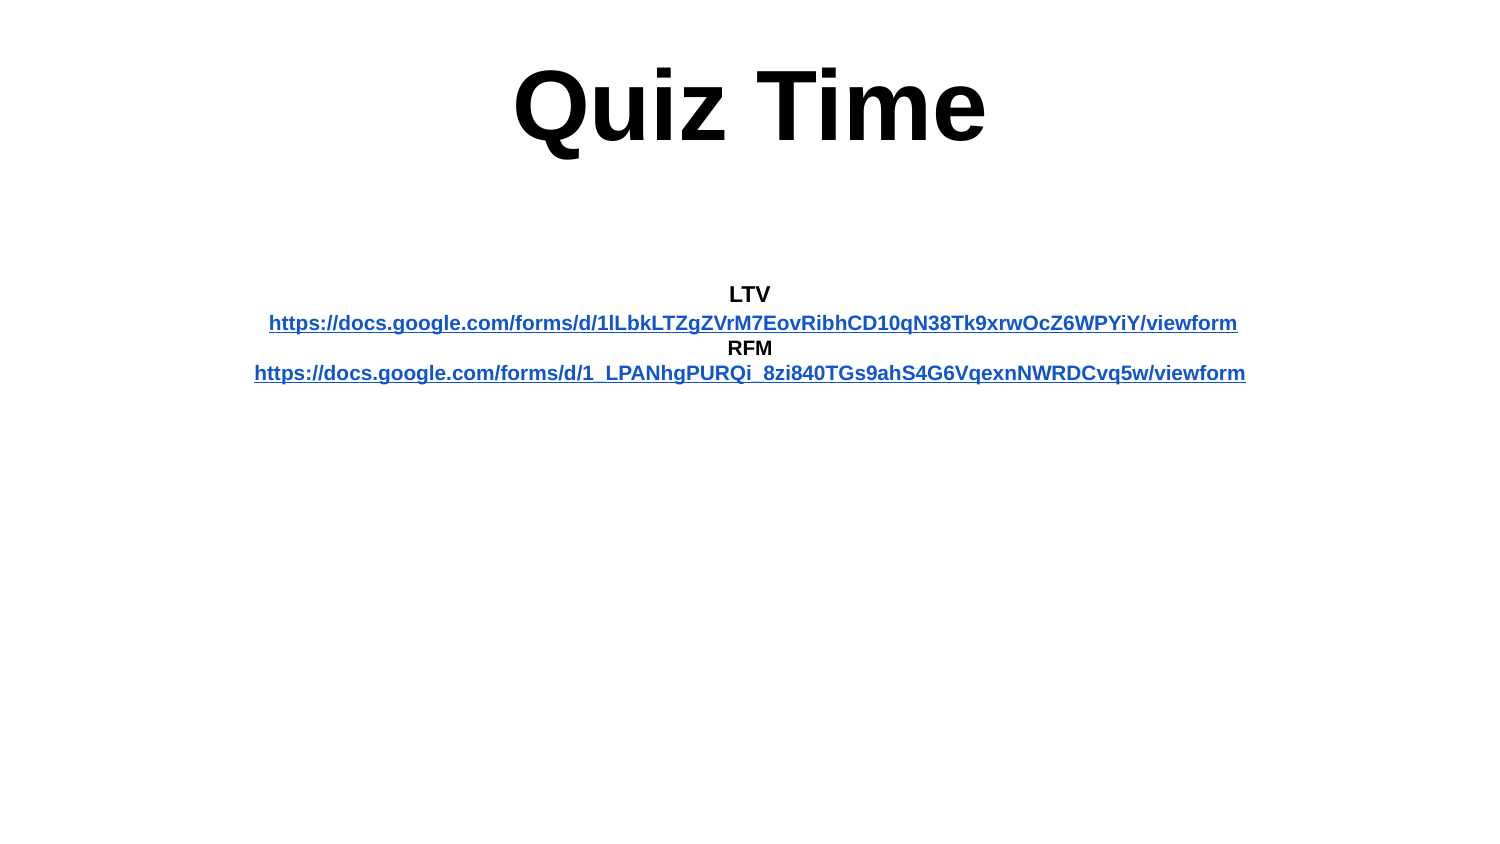

# Quiz Time

LTV
 https://docs.google.com/forms/d/1lLbkLTZgZVrM7EovRibhCD10qN38Tk9xrwOcZ6WPYiY/viewform
RFM
https://docs.google.com/forms/d/1_LPANhgPURQi_8zi840TGs9ahS4G6VqexnNWRDCvq5w/viewform